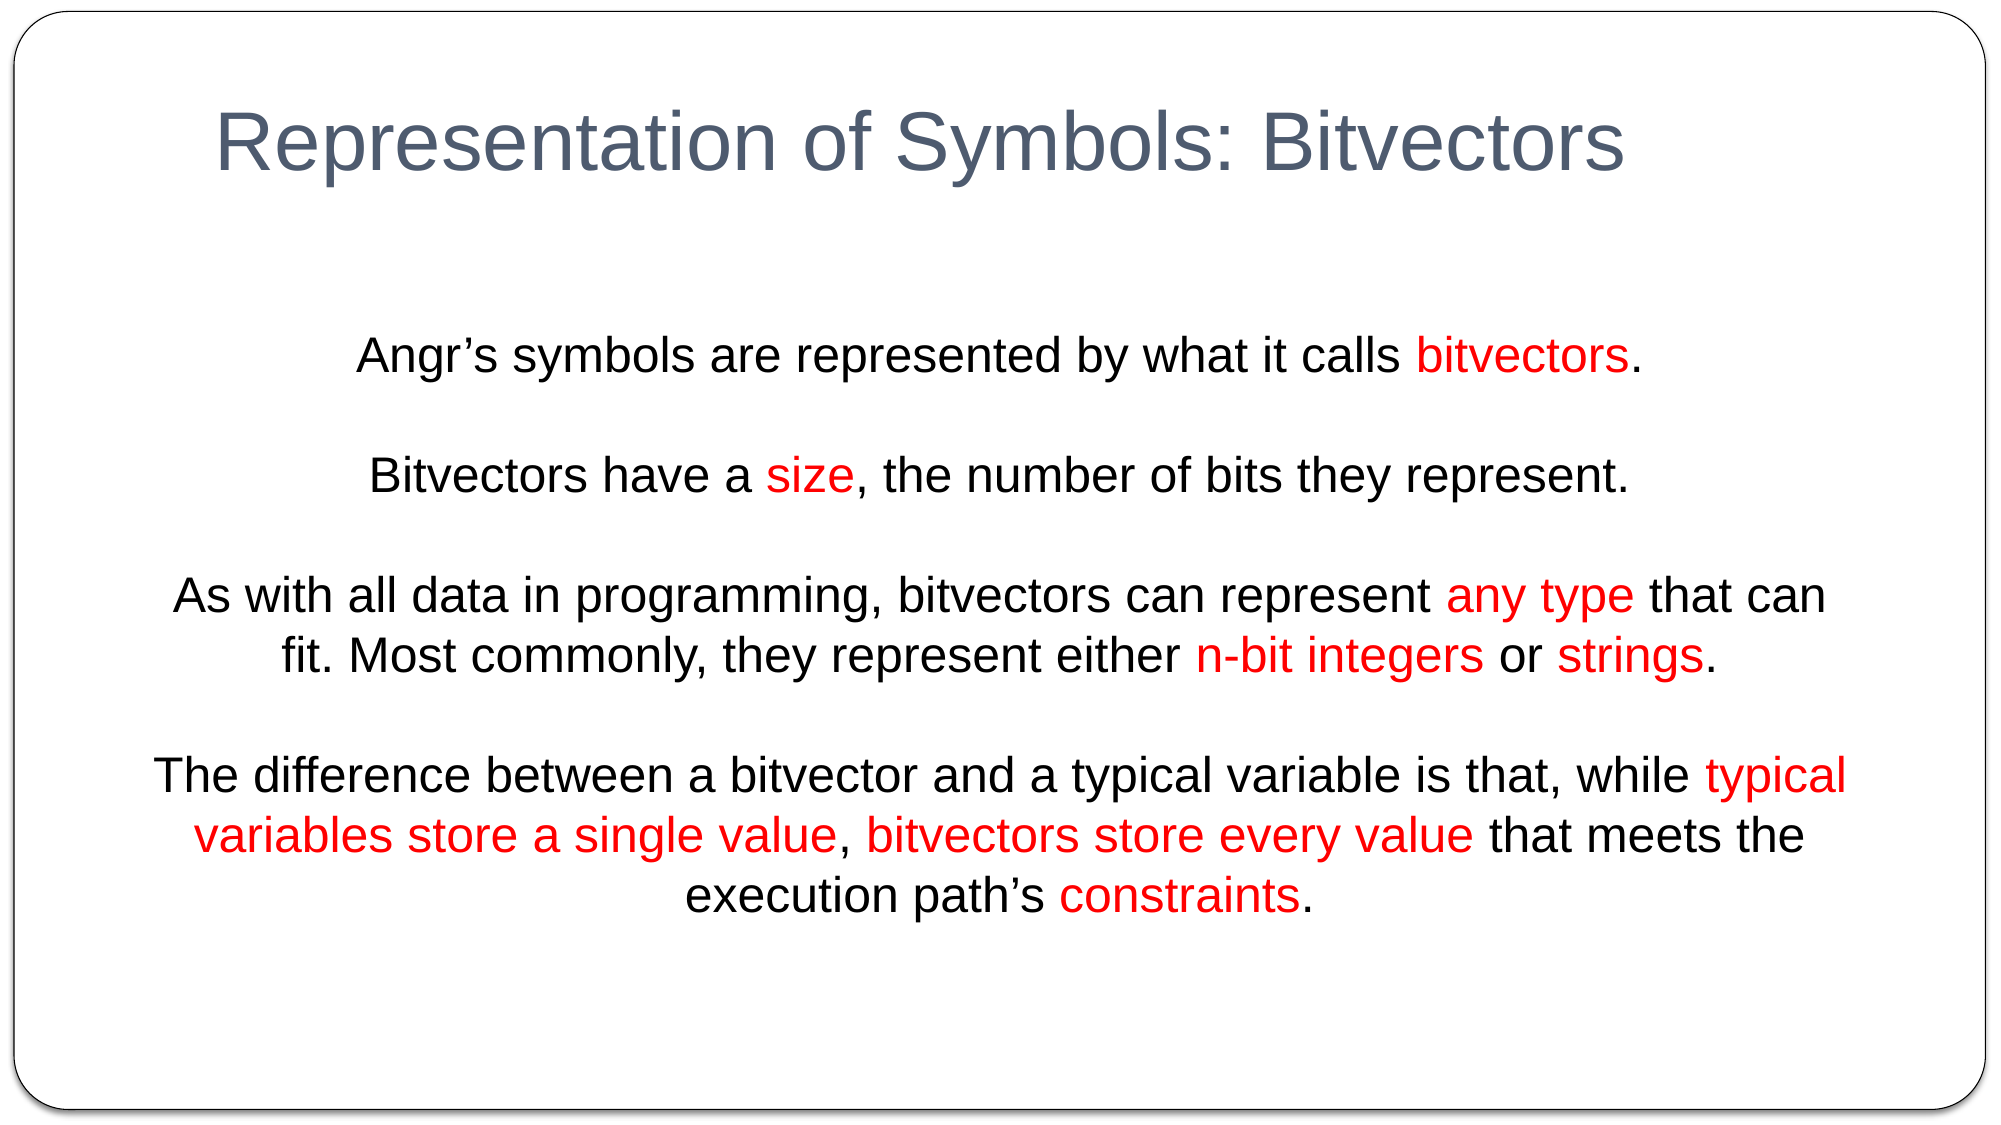

# Representation of Symbols: Bitvectors
Angr’s symbols are represented by what it calls bitvectors.

Bitvectors have a size, the number of bits they represent.

As with all data in programming, bitvectors can represent any type that can fit. Most commonly, they represent either n-bit integers or strings.

The difference between a bitvector and a typical variable is that, while typical variables store a single value, bitvectors store every value that meets the execution path’s constraints.